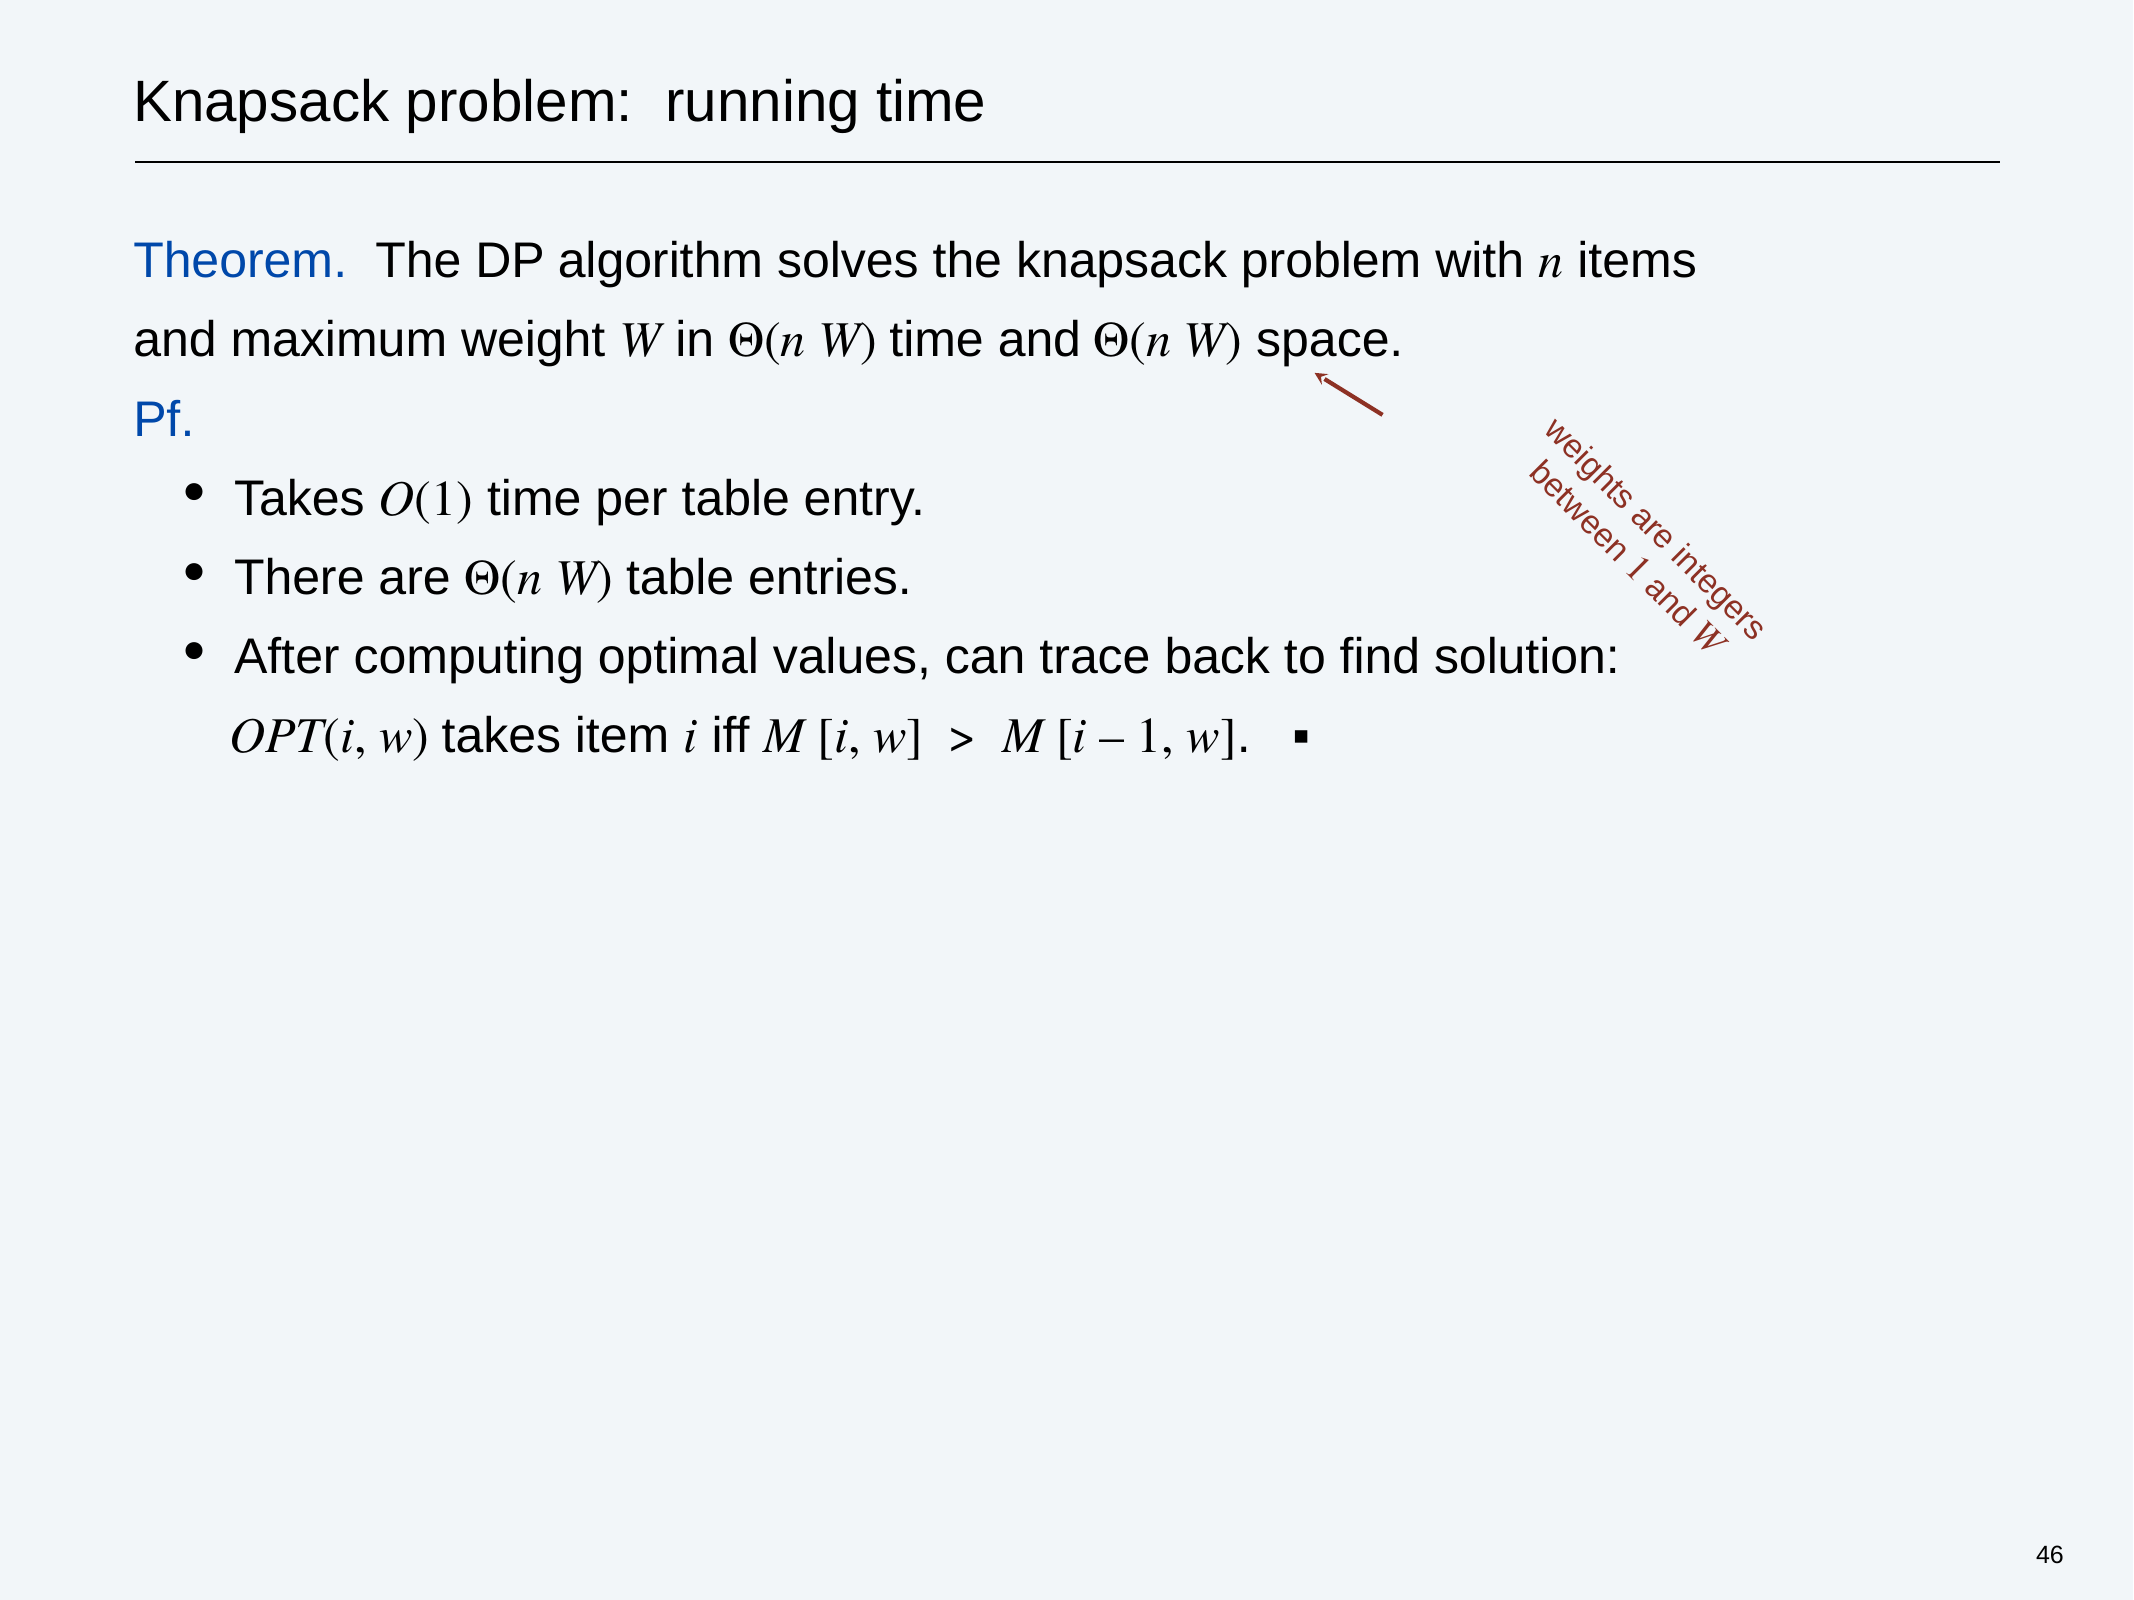

# Knapsack problem:  running time

Theorem.  The DP algorithm solves the knapsack problem with n items
and maximum weight W in Θ(n W) time and Θ(n W) space.
Pf.
Takes O(1) time per table entry.
There are Θ(n W) table entries.
After computing optimal values, can trace back to find solution:
OPT(i, w) takes item i iff M [i, w]  >  M [i – 1, w].   ▪

weights are integers
between 1 and W
46